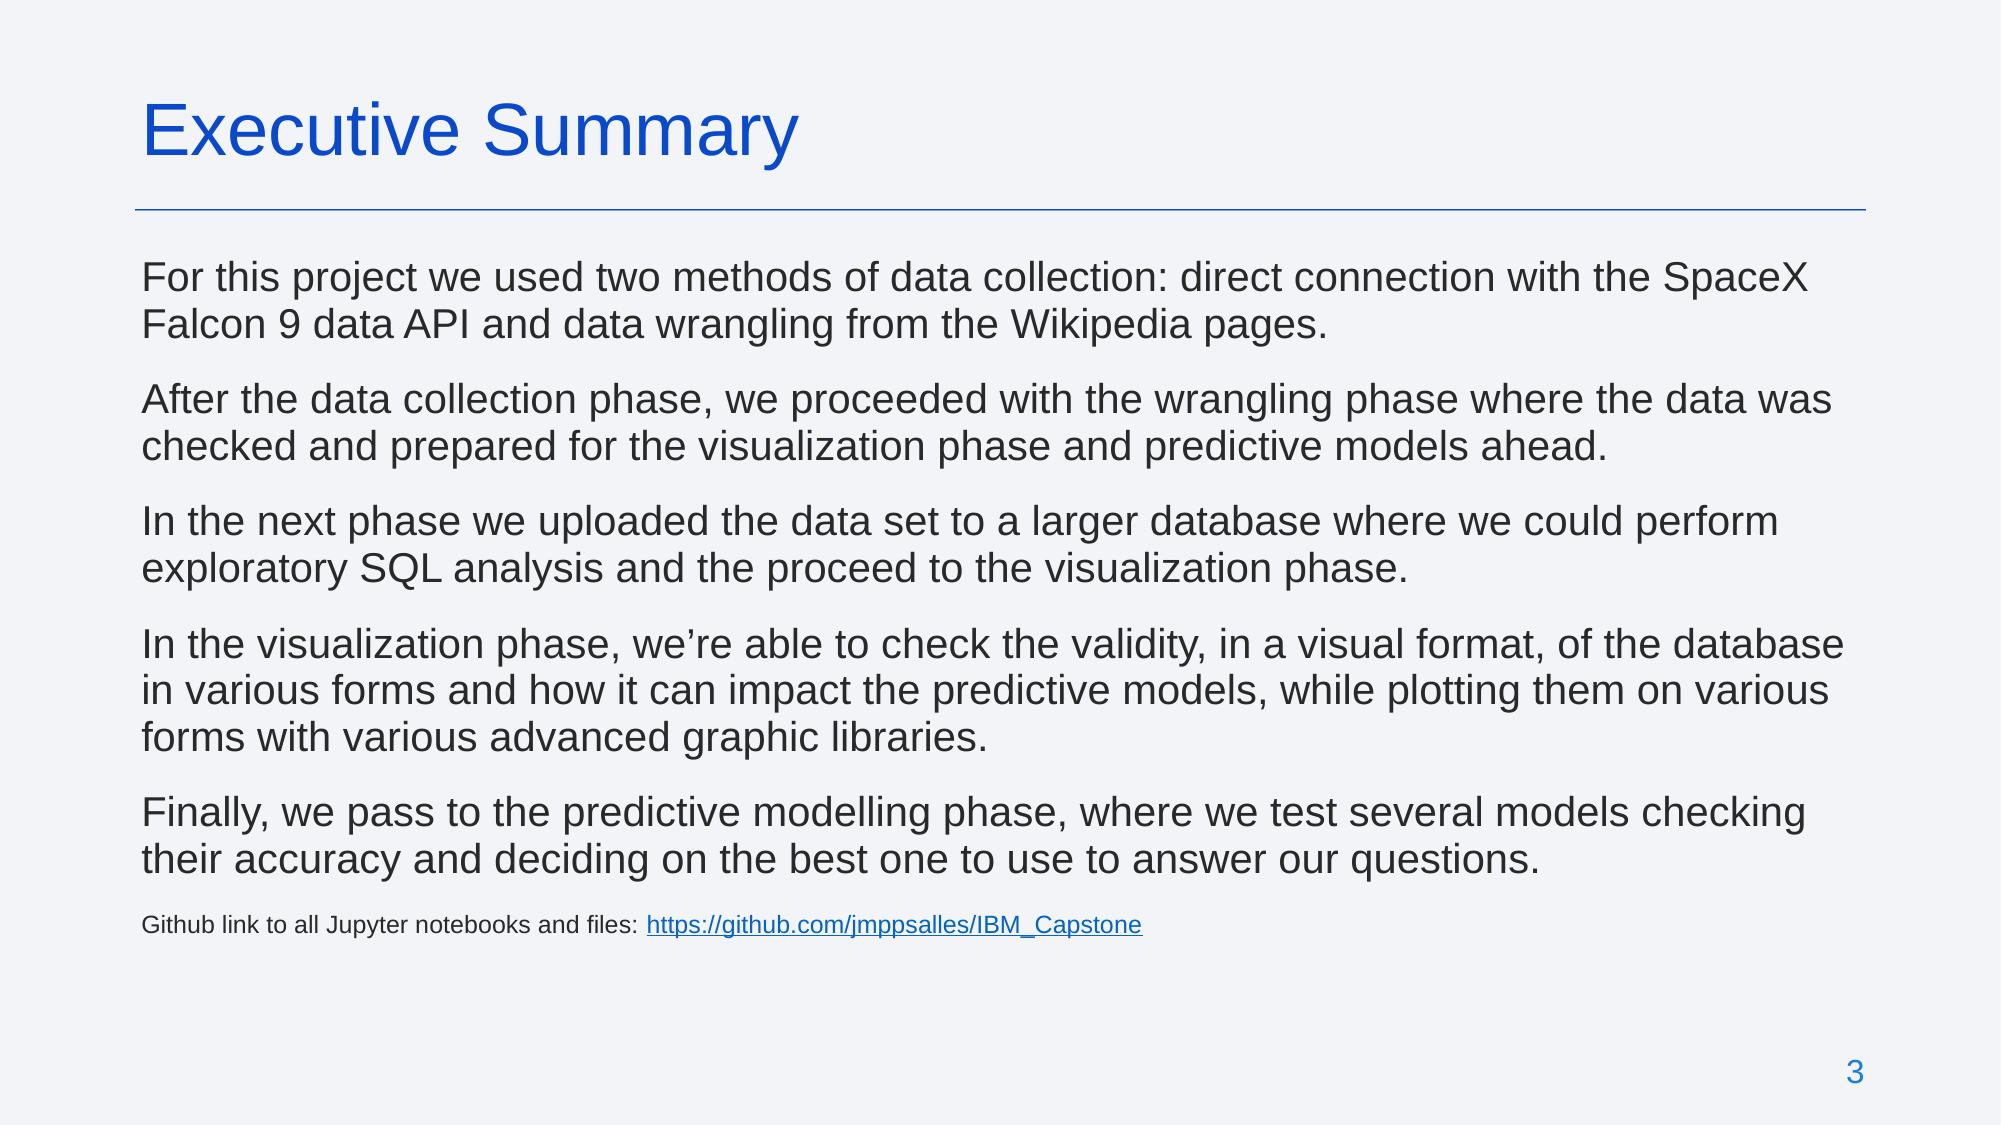

Executive Summary
For this project we used two methods of data collection: direct connection with the SpaceX Falcon 9 data API and data wrangling from the Wikipedia pages.
After the data collection phase, we proceeded with the wrangling phase where the data was checked and prepared for the visualization phase and predictive models ahead.
In the next phase we uploaded the data set to a larger database where we could perform exploratory SQL analysis and the proceed to the visualization phase.
In the visualization phase, we’re able to check the validity, in a visual format, of the database in various forms and how it can impact the predictive models, while plotting them on various forms with various advanced graphic libraries.
Finally, we pass to the predictive modelling phase, where we test several models checking their accuracy and deciding on the best one to use to answer our questions.
Github link to all Jupyter notebooks and files: https://github.com/jmppsalles/IBM_Capstone

3